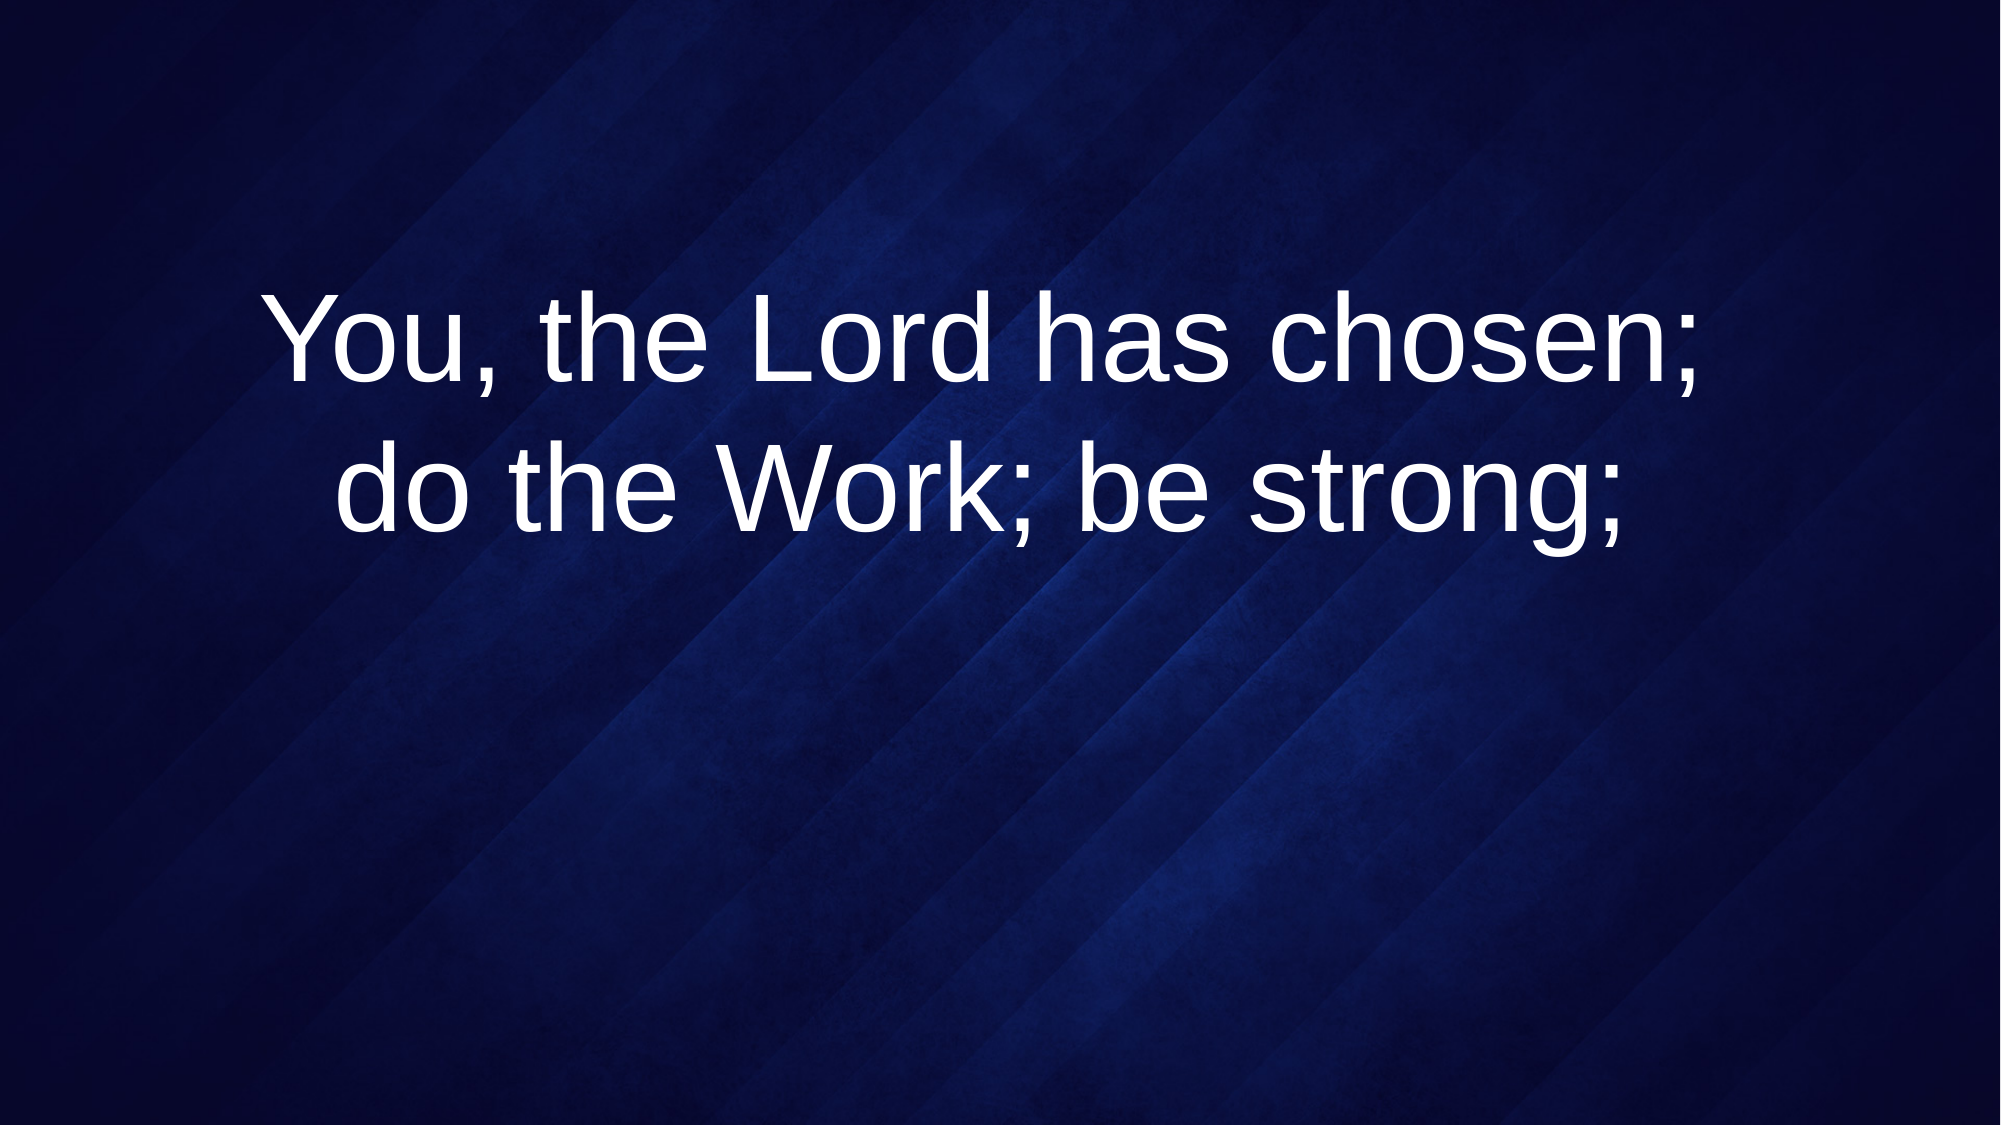

# You, the Lord has chosen; do the Work; be strong;